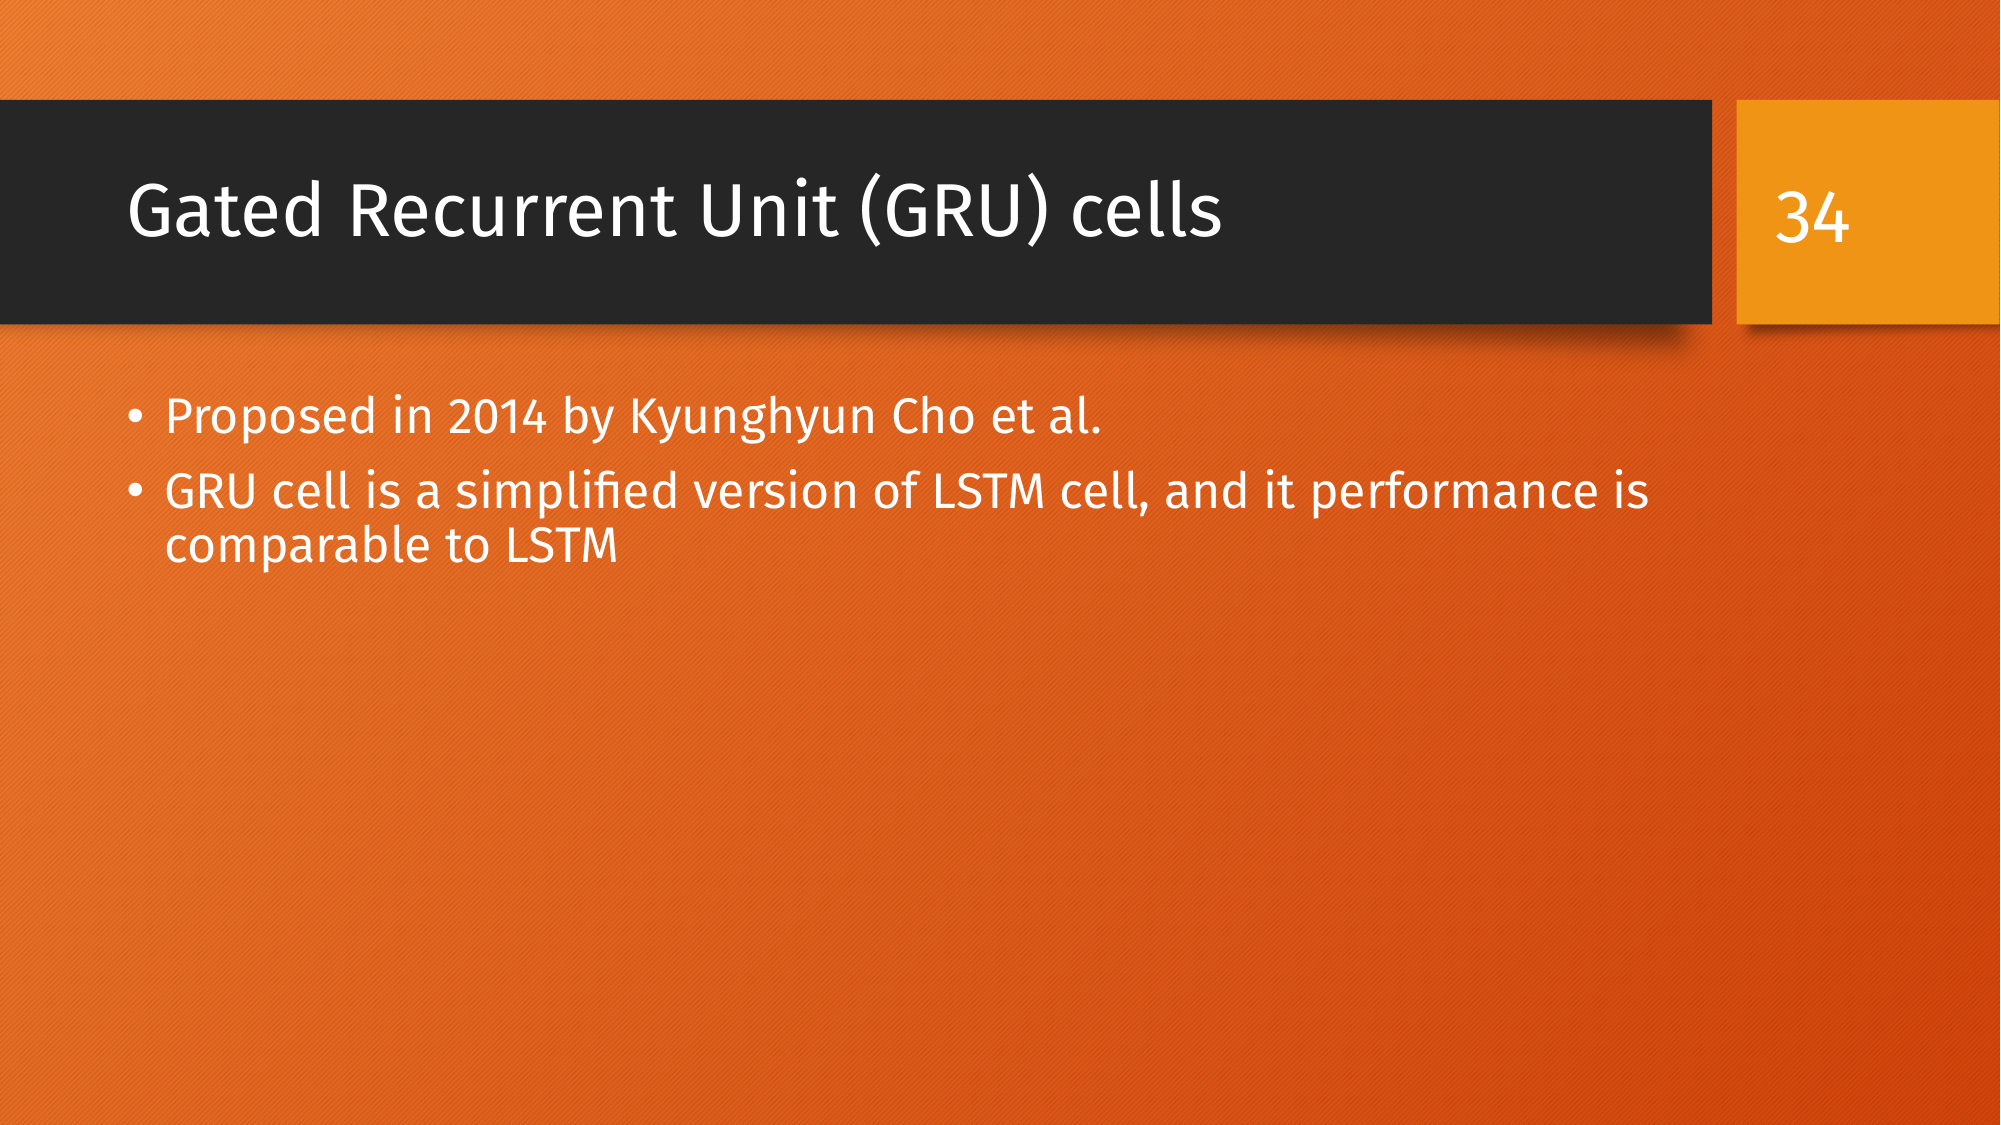

34
# Gated Recurrent Unit (GRU) cells
Proposed in 2014 by Kyunghyun Cho et al.
GRU cell is a simplified version of LSTM cell, and it performance is comparable to LSTM